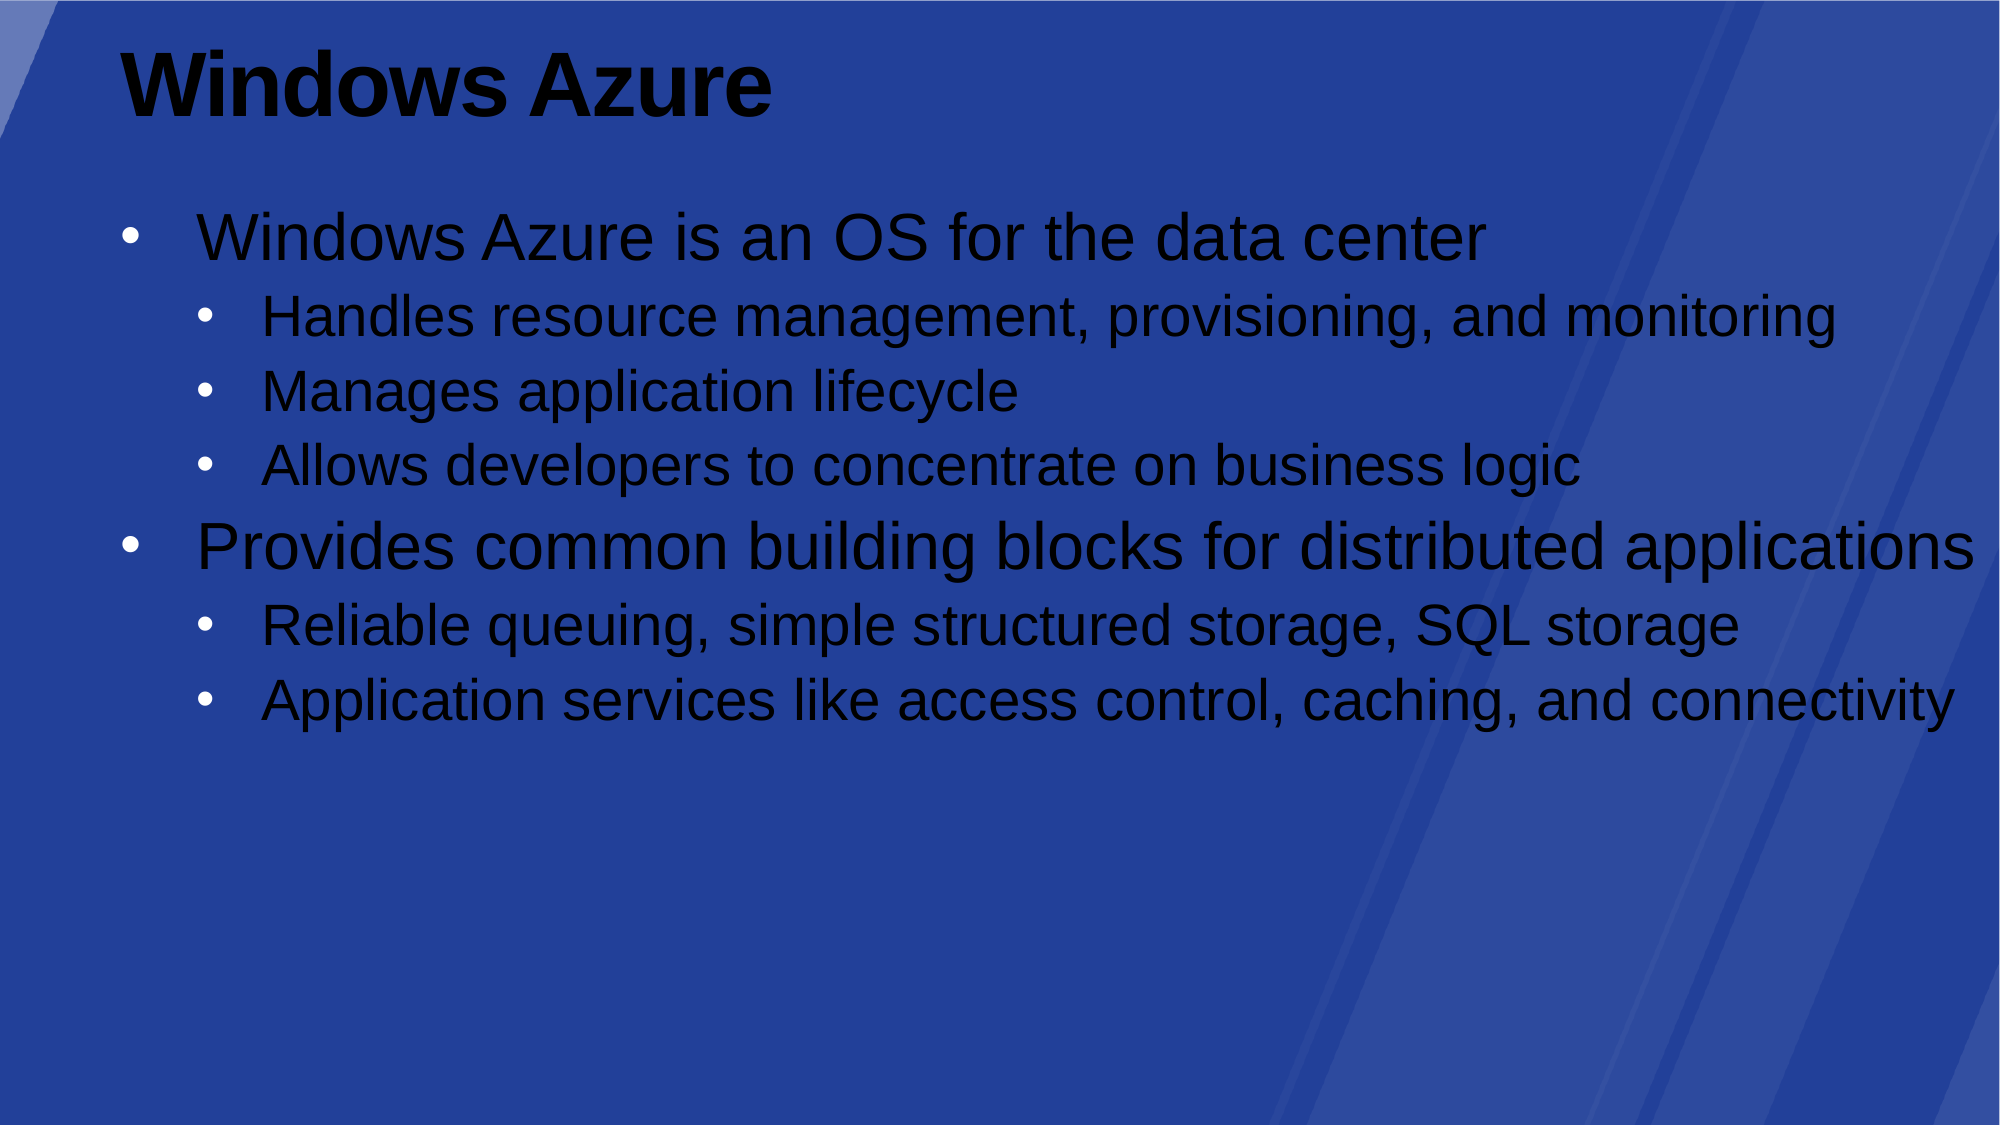

# Windows Azure
Windows Azure is an OS for the data center
Handles resource management, provisioning, and monitoring
Manages application lifecycle
Allows developers to concentrate on business logic
Provides common building blocks for distributed applications
Reliable queuing, simple structured storage, SQL storage
Application services like access control, caching, and connectivity